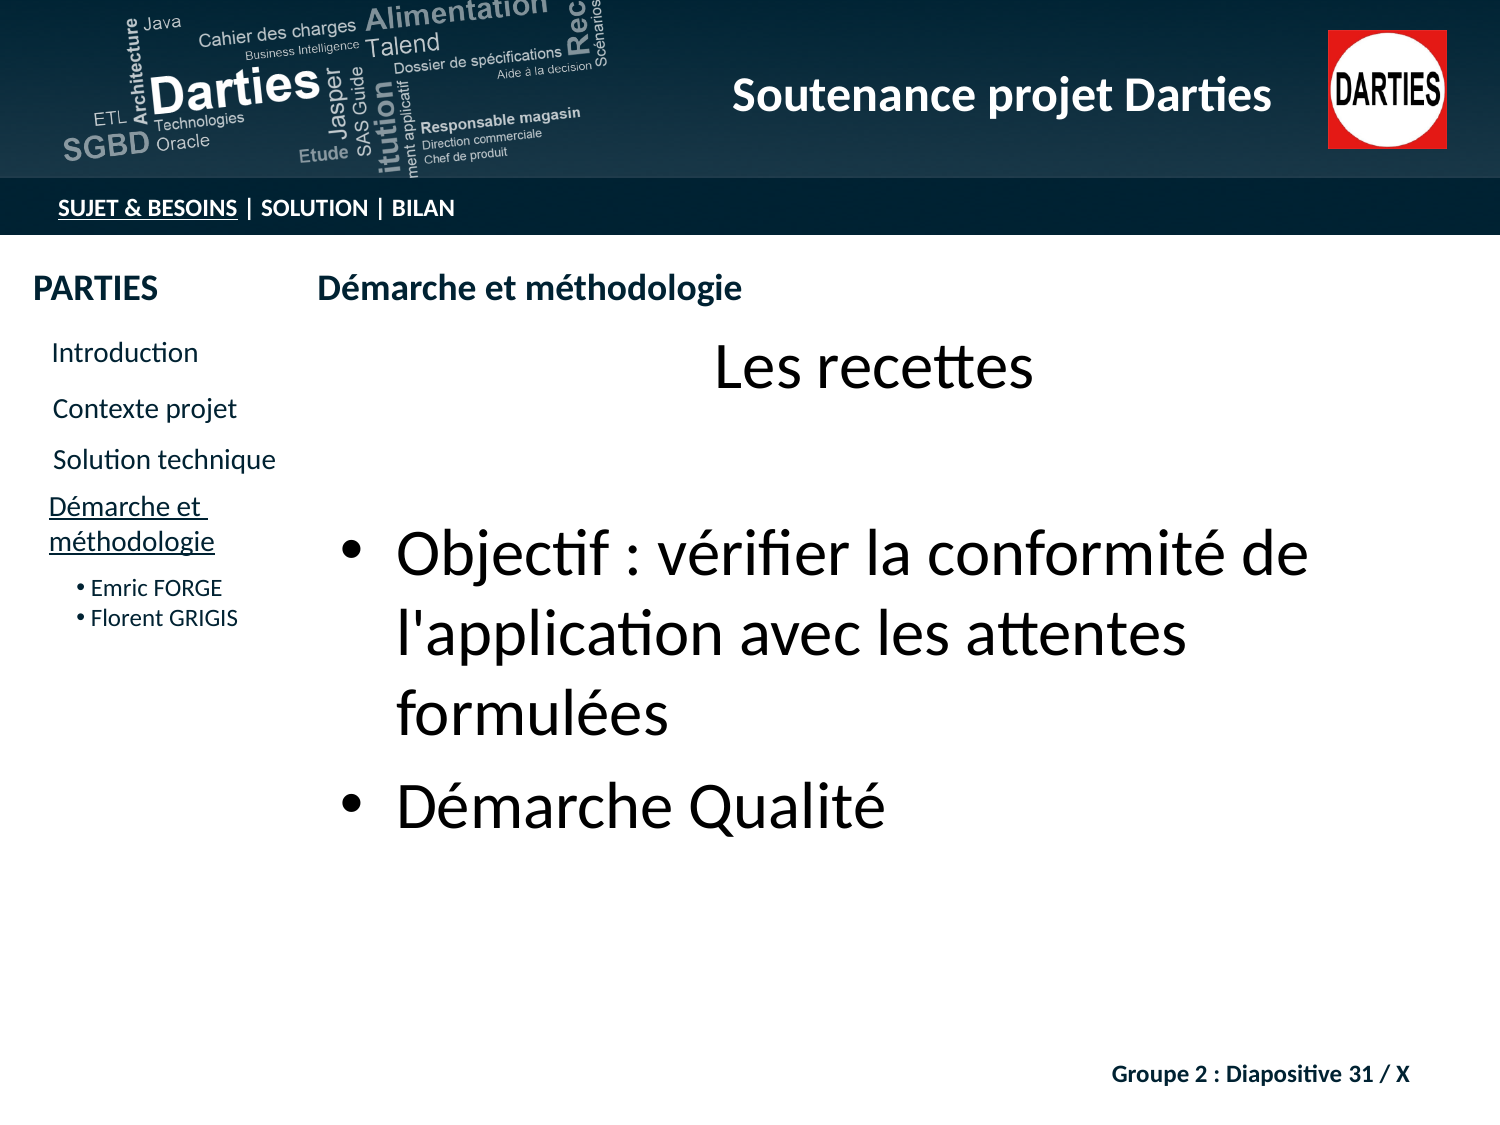

Les recettes

Objectif : vérifier la conformité de l'application avec les attentes formulées
Démarche Qualité

Groupe 2 : Diapositive 31 / X